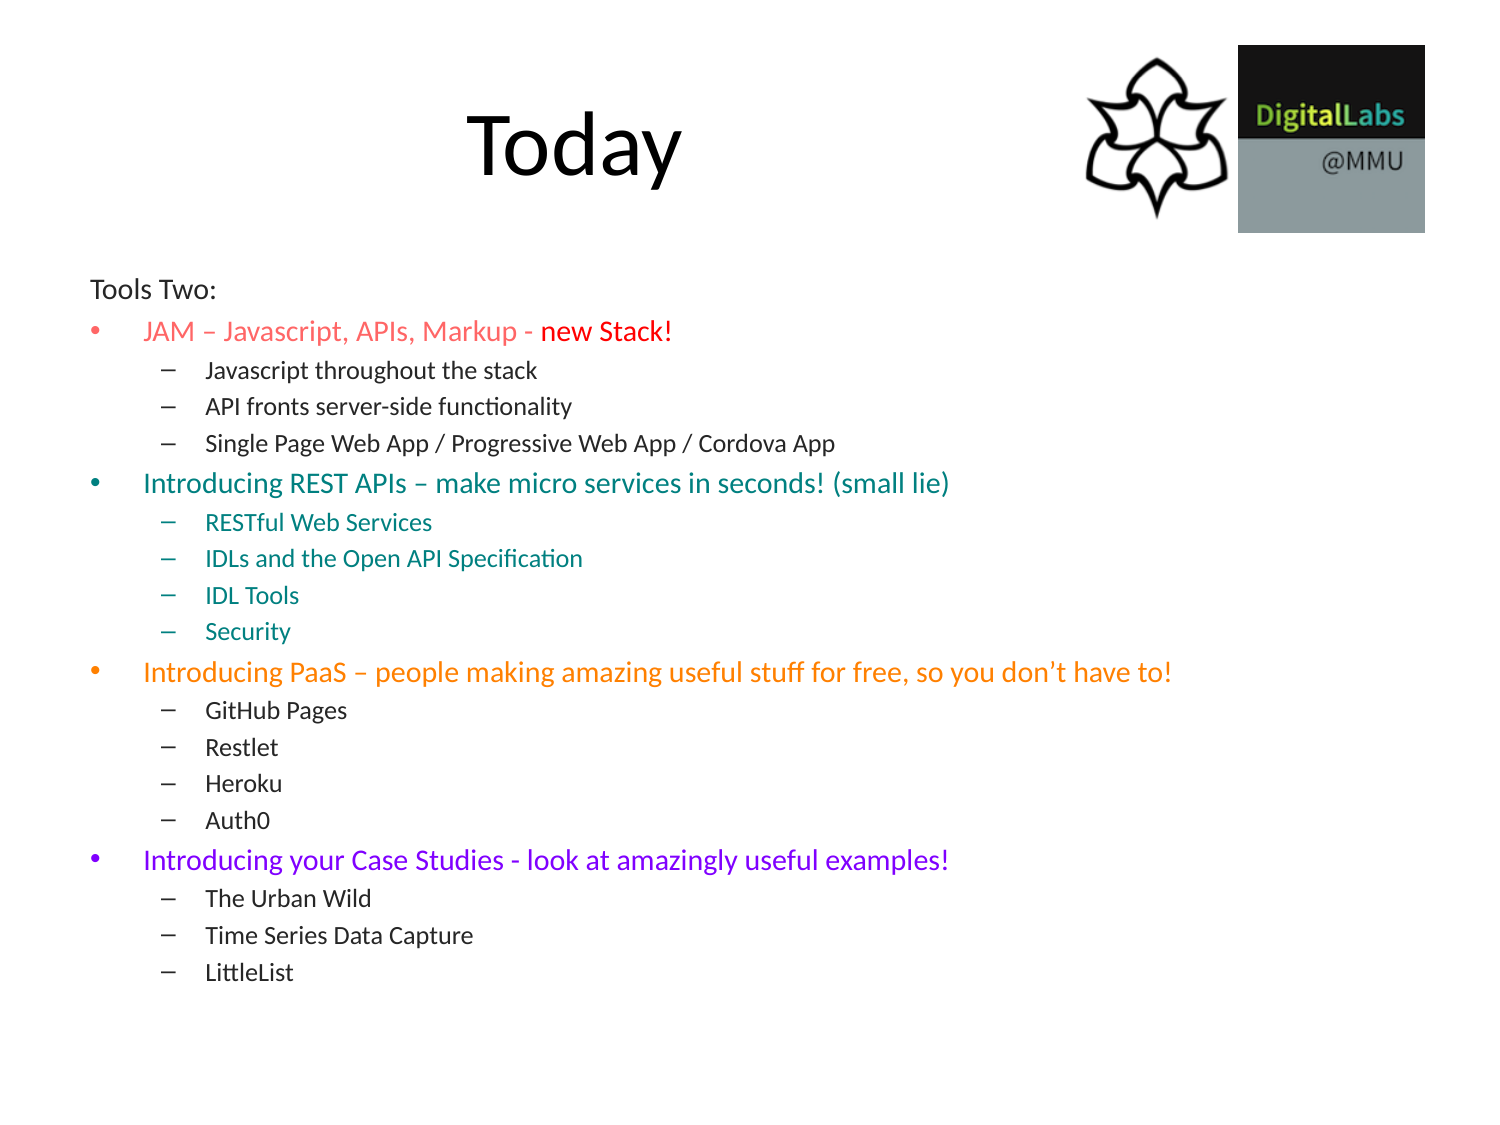

# Today
Tools Two:
JAM – Javascript, APIs, Markup - new Stack!
Javascript throughout the stack
API fronts server-side functionality
Single Page Web App / Progressive Web App / Cordova App
Introducing REST APIs – make micro services in seconds! (small lie)
RESTful Web Services
IDLs and the Open API Specification
IDL Tools
Security
Introducing PaaS – people making amazing useful stuff for free, so you don’t have to!
GitHub Pages
Restlet
Heroku
Auth0
Introducing your Case Studies - look at amazingly useful examples!
The Urban Wild
Time Series Data Capture
LittleList